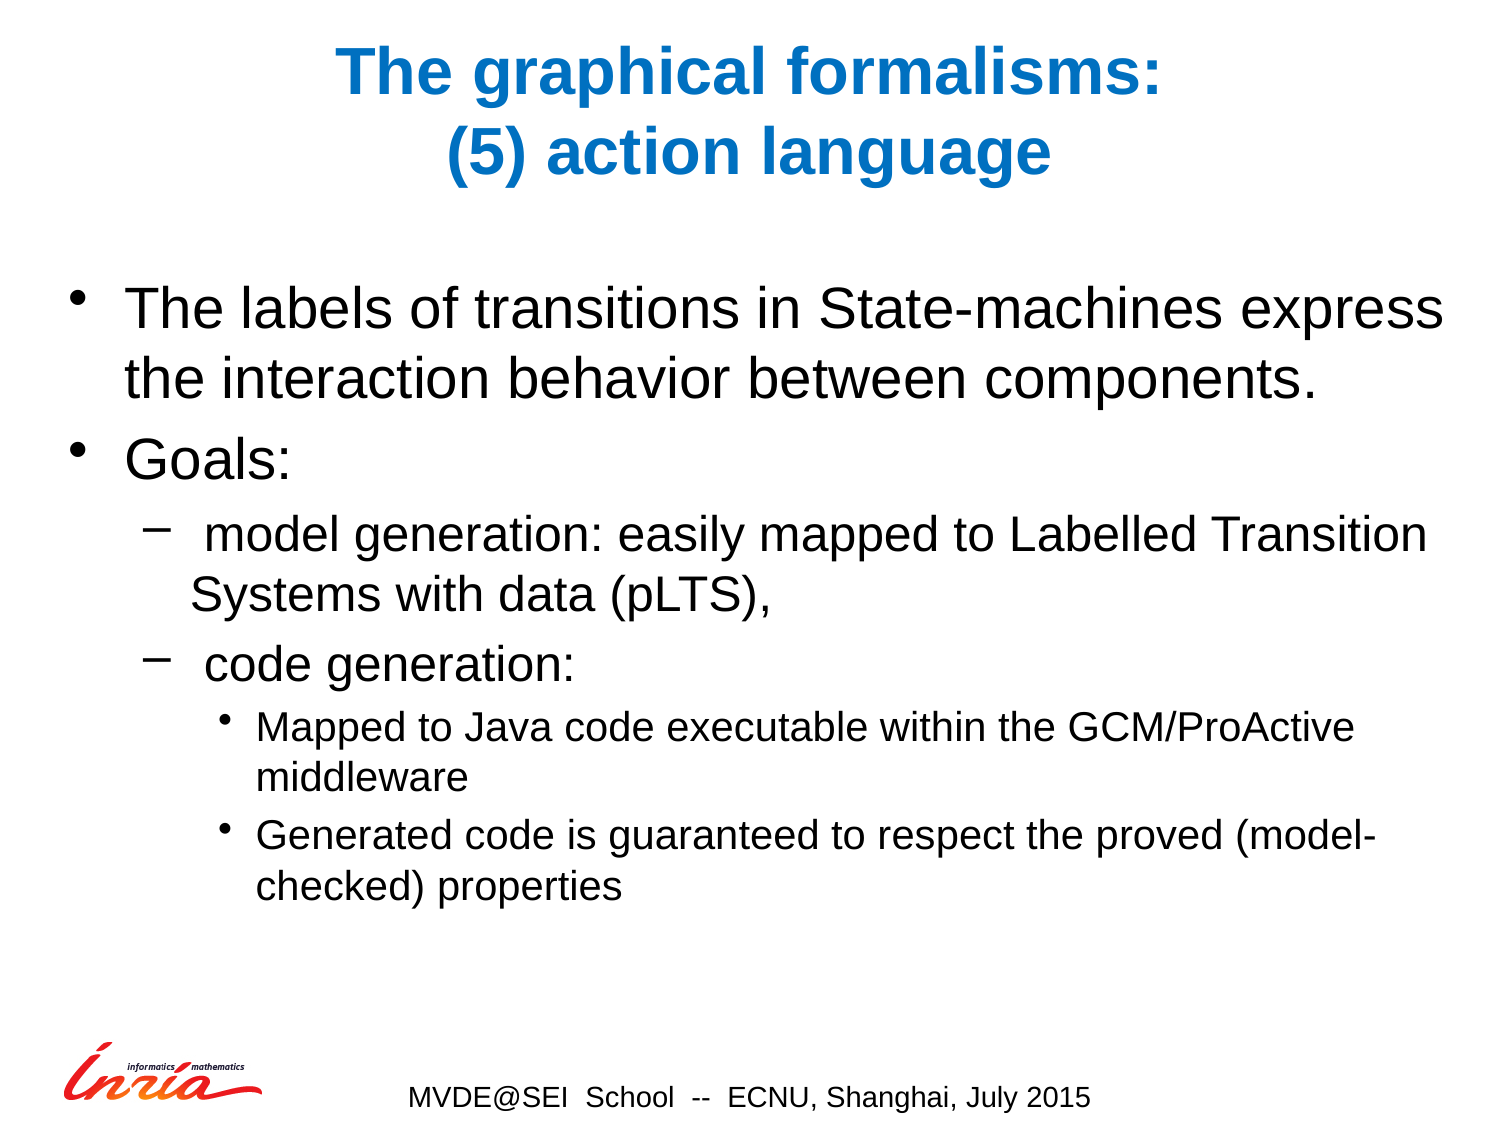

# The graphical formalisms: (5) action language
The labels of transitions in State-machines express the interaction behavior between components.
Goals:
 model generation: easily mapped to Labelled Transition Systems with data (pLTS),
 code generation:
Mapped to Java code executable within the GCM/ProActive middleware
Generated code is guaranteed to respect the proved (model-checked) properties
MVDE@SEI  School  --  ECNU, Shanghai, July 2015